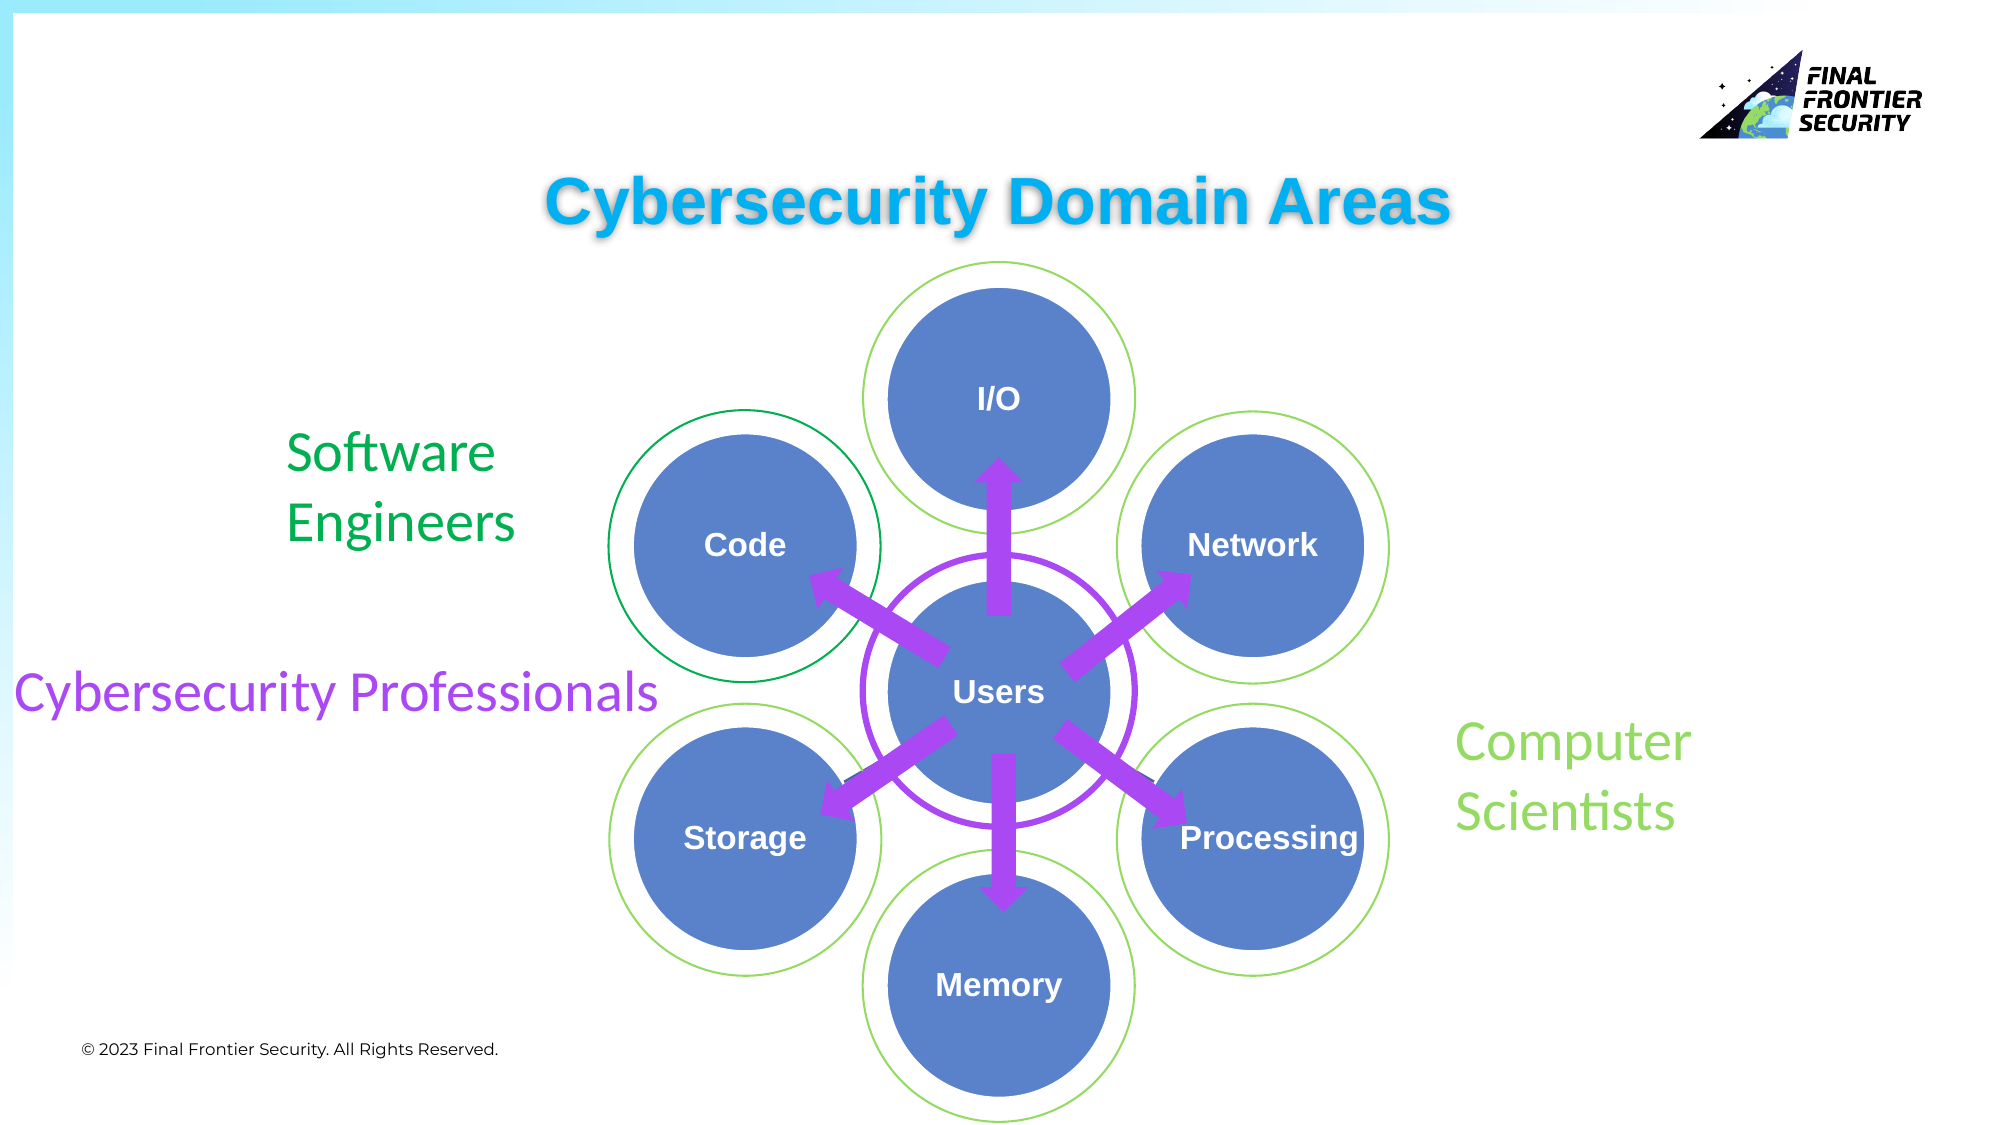

# Cybersecurity Domain Areas

I/O

Code
Network

Users

Storage
Processing

Memory
Software Engineers

Cybersecurity Professionals

Computer Scientists